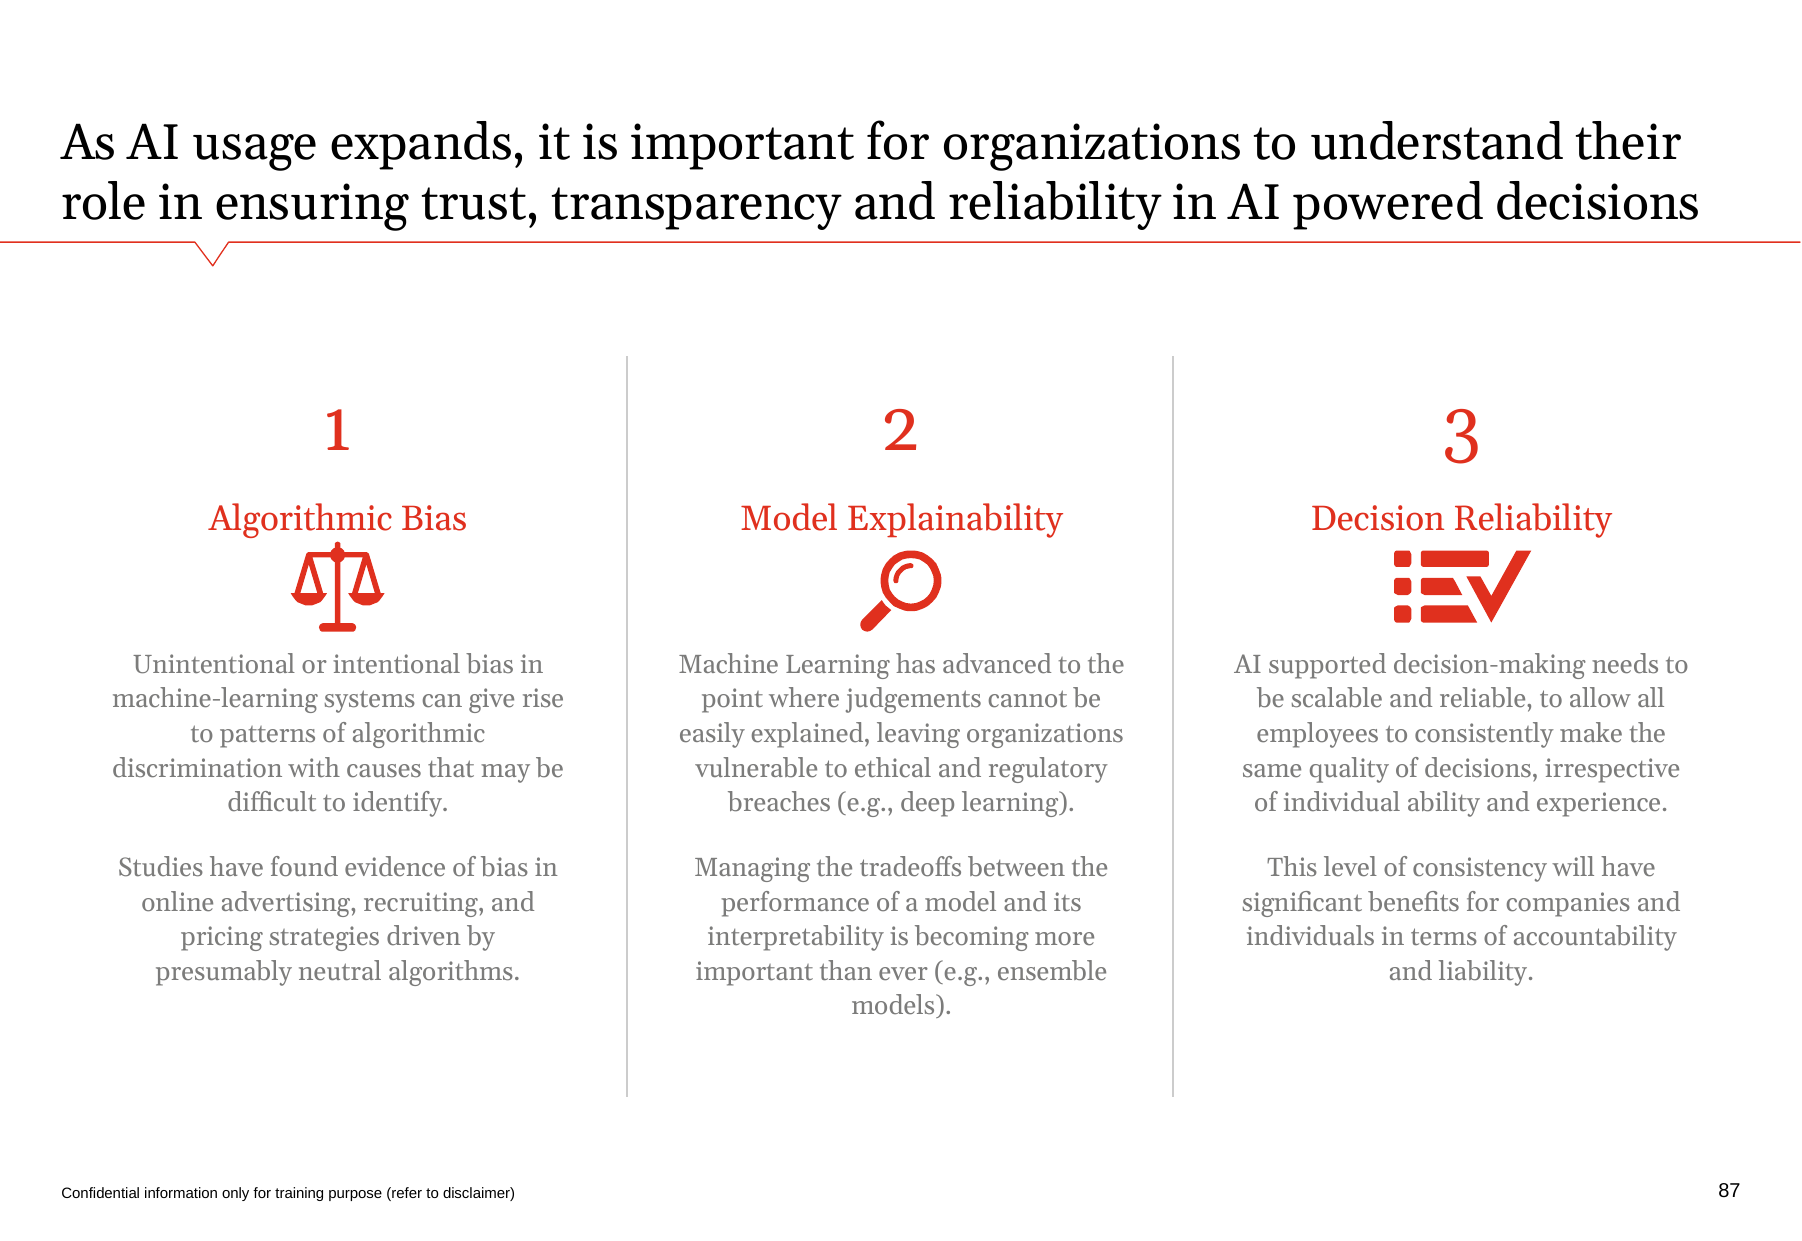

# As AI usage expands, it is important for organizations to understand their role in ensuring trust, transparency and reliability in AI powered decisions
1
2
3
Algorithmic Bias

Unintentional or intentional bias in machine-­learning systems can give rise to patterns of algorithmic discrimination with causes that may be difficult to identify.
Studies have found evidence of bias in online advertising, recruiting, and pricing strategies driven by presumably neutral algorithms.
Model Explainability

Machine Learning has advanced to the point where judgements cannot be easily explained, leaving organizations vulnerable to ethical and regulatory breaches (e.g., deep learning).
Managing the tradeoffs between the performance of a model and its interpretability is becoming more important than ever (e.g., ensemble models).
Decision Reliability

AI supported decision-making needs to be scalable and reliable, to allow all employees to consistently make the same quality of decisions, irrespective of individual ability and experience.
This level of consistency will have significant benefits for companies and individuals in terms of accountability and liability.

87
Confidential information only for training purpose (refer to disclaimer)